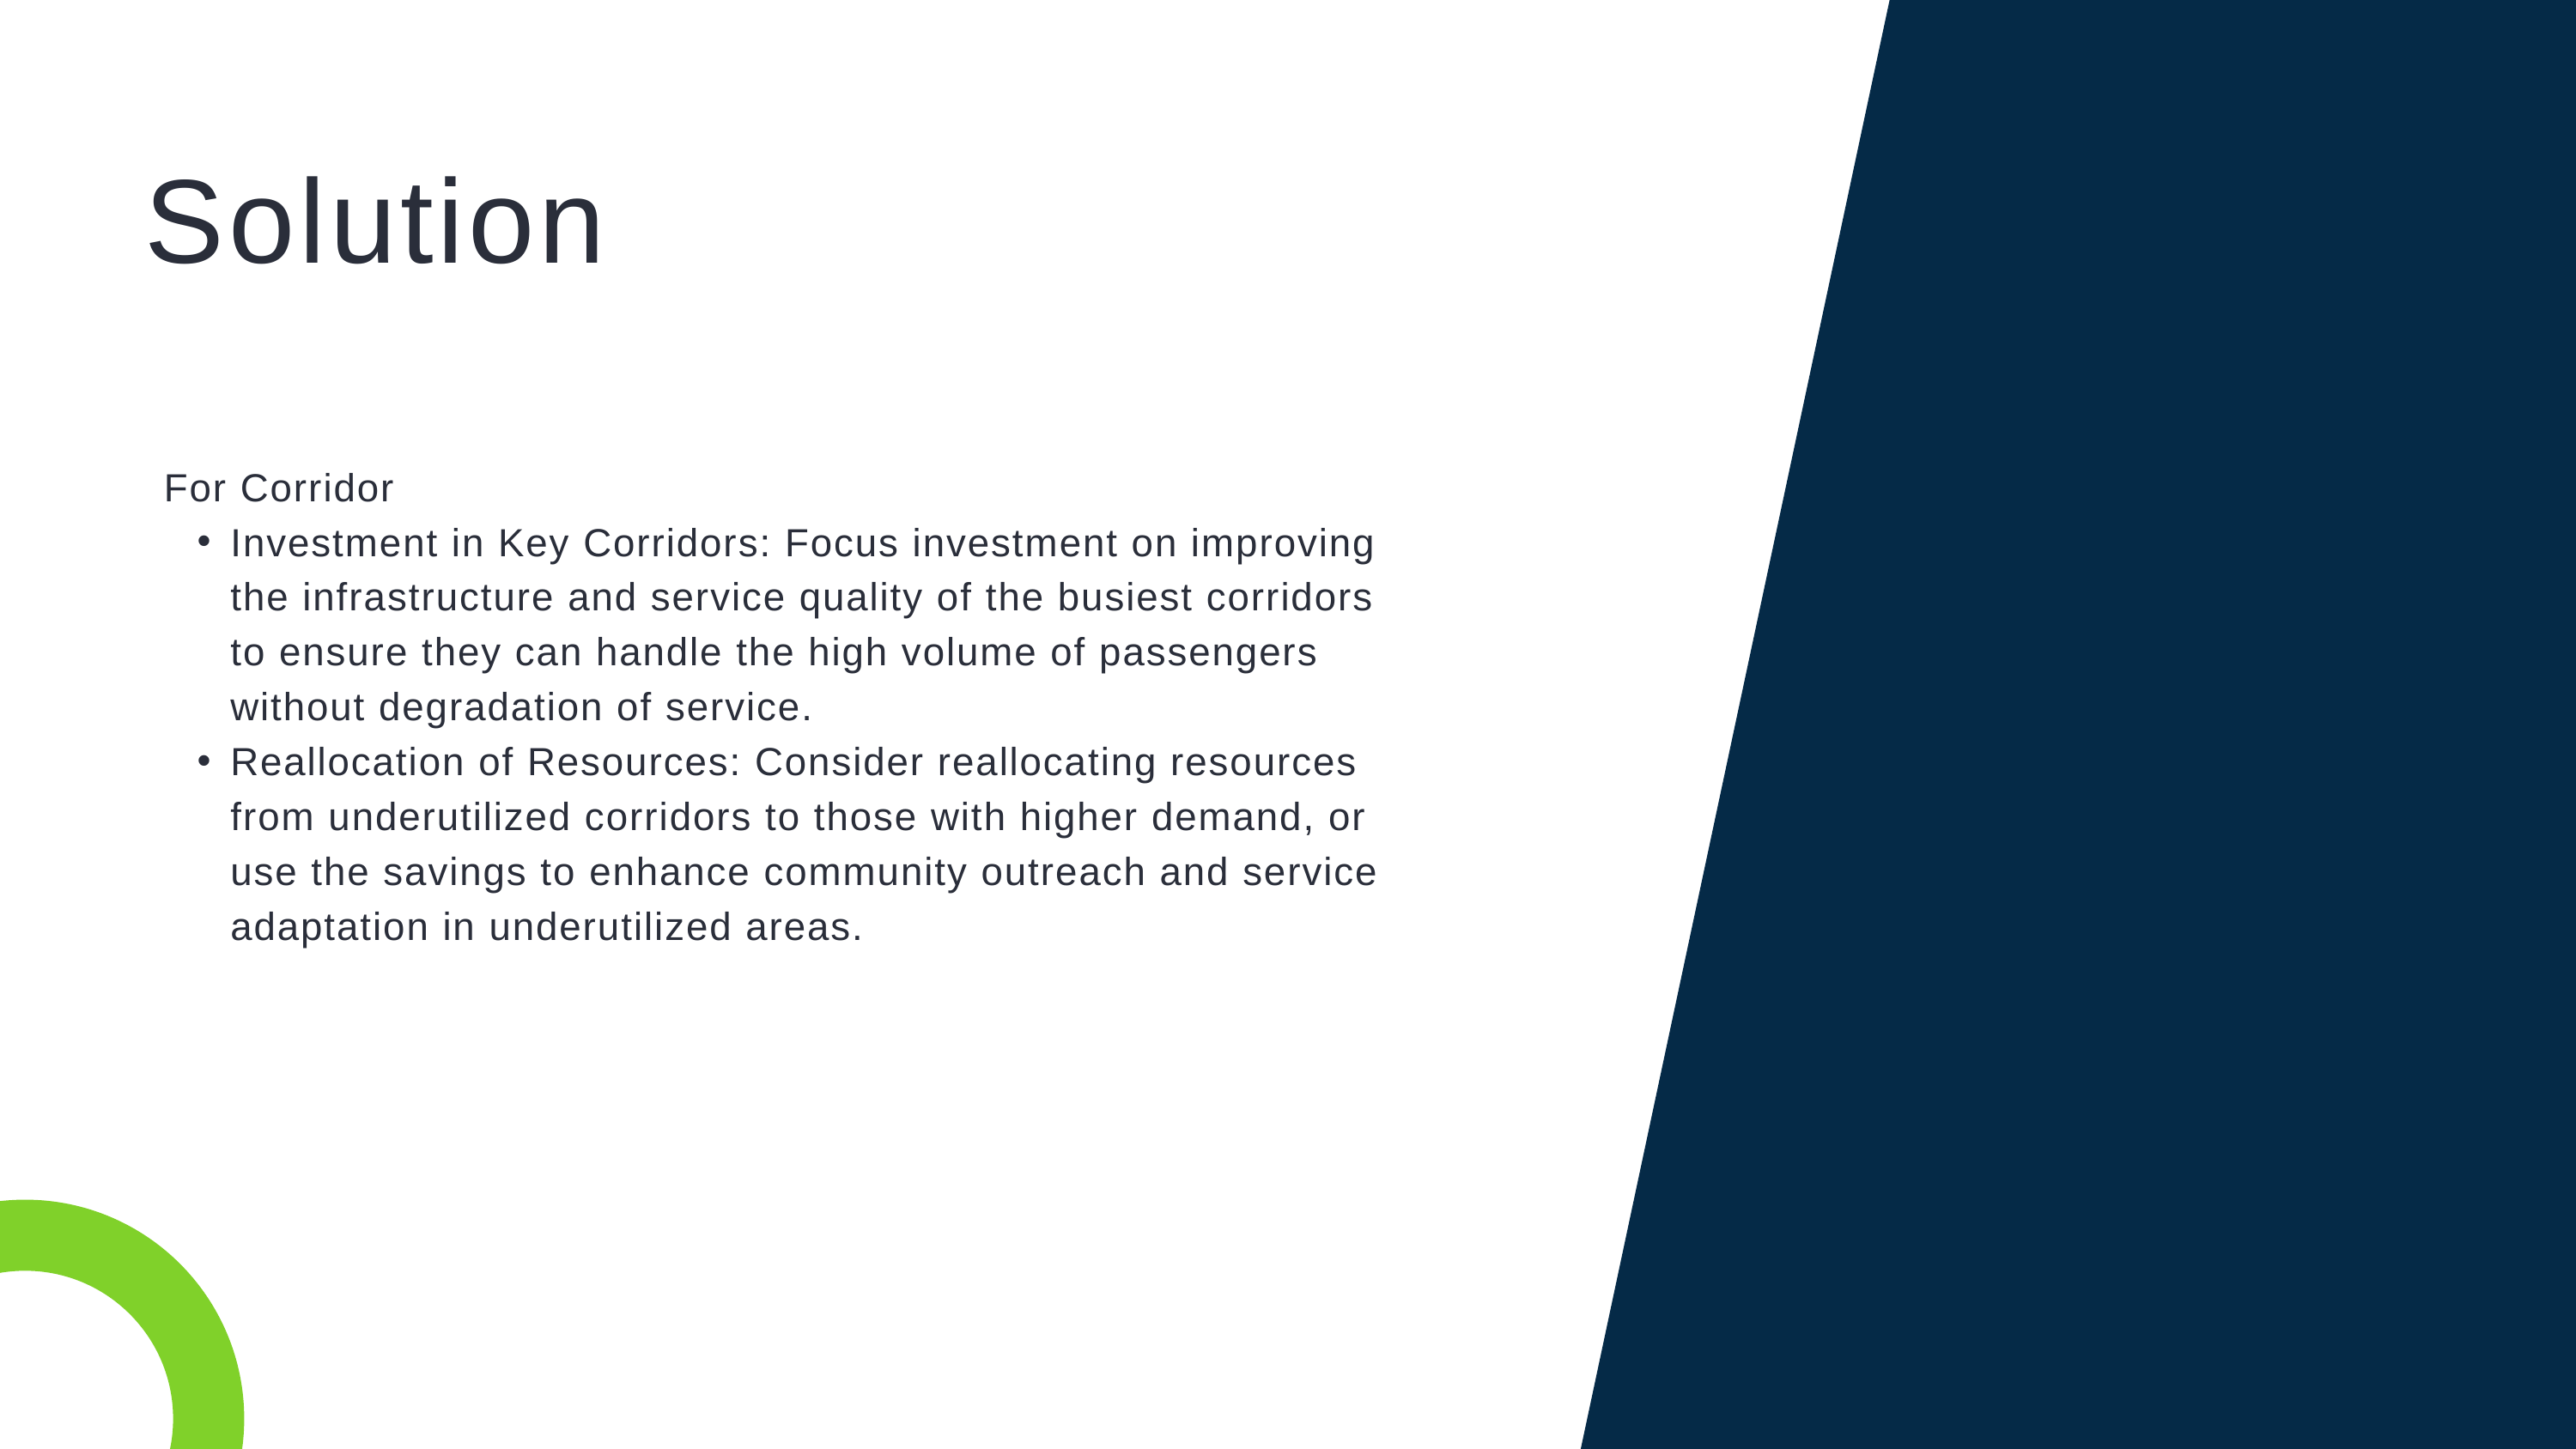

Solution
For Corridor
Investment in Key Corridors: Focus investment on improving the infrastructure and service quality of the busiest corridors to ensure they can handle the high volume of passengers without degradation of service.
Reallocation of Resources: Consider reallocating resources from underutilized corridors to those with higher demand, or use the savings to enhance community outreach and service adaptation in underutilized areas.